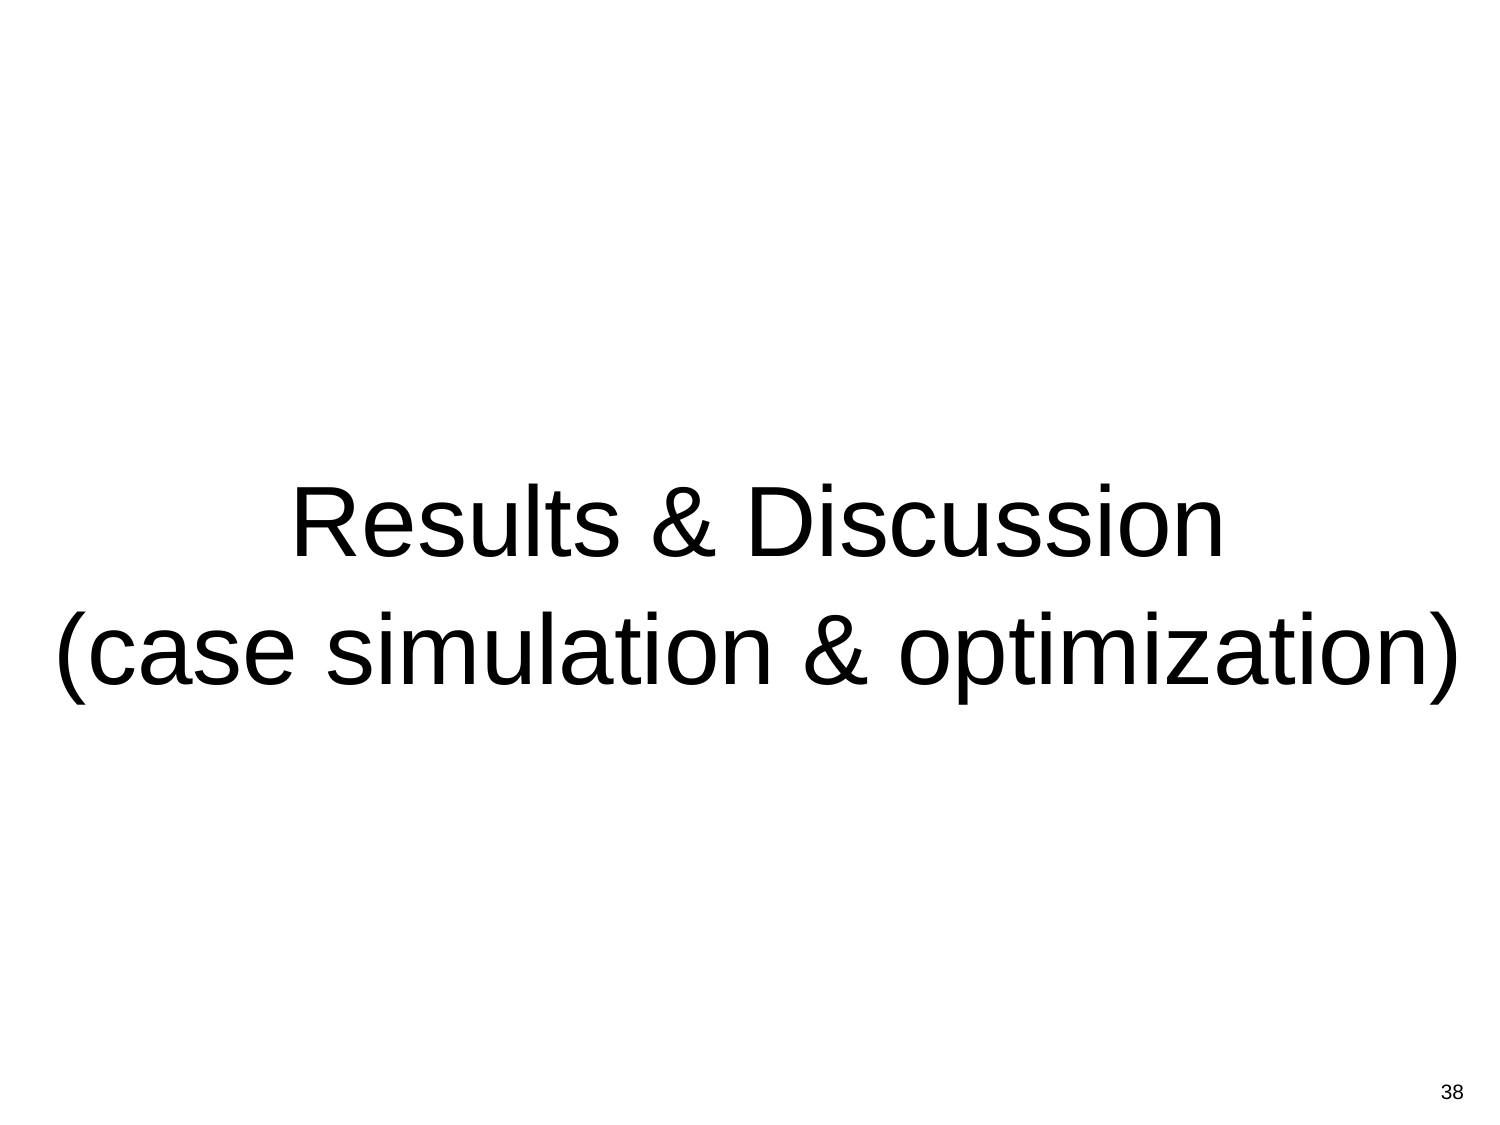

#
Results & Discussion
(case simulation & optimization)
38